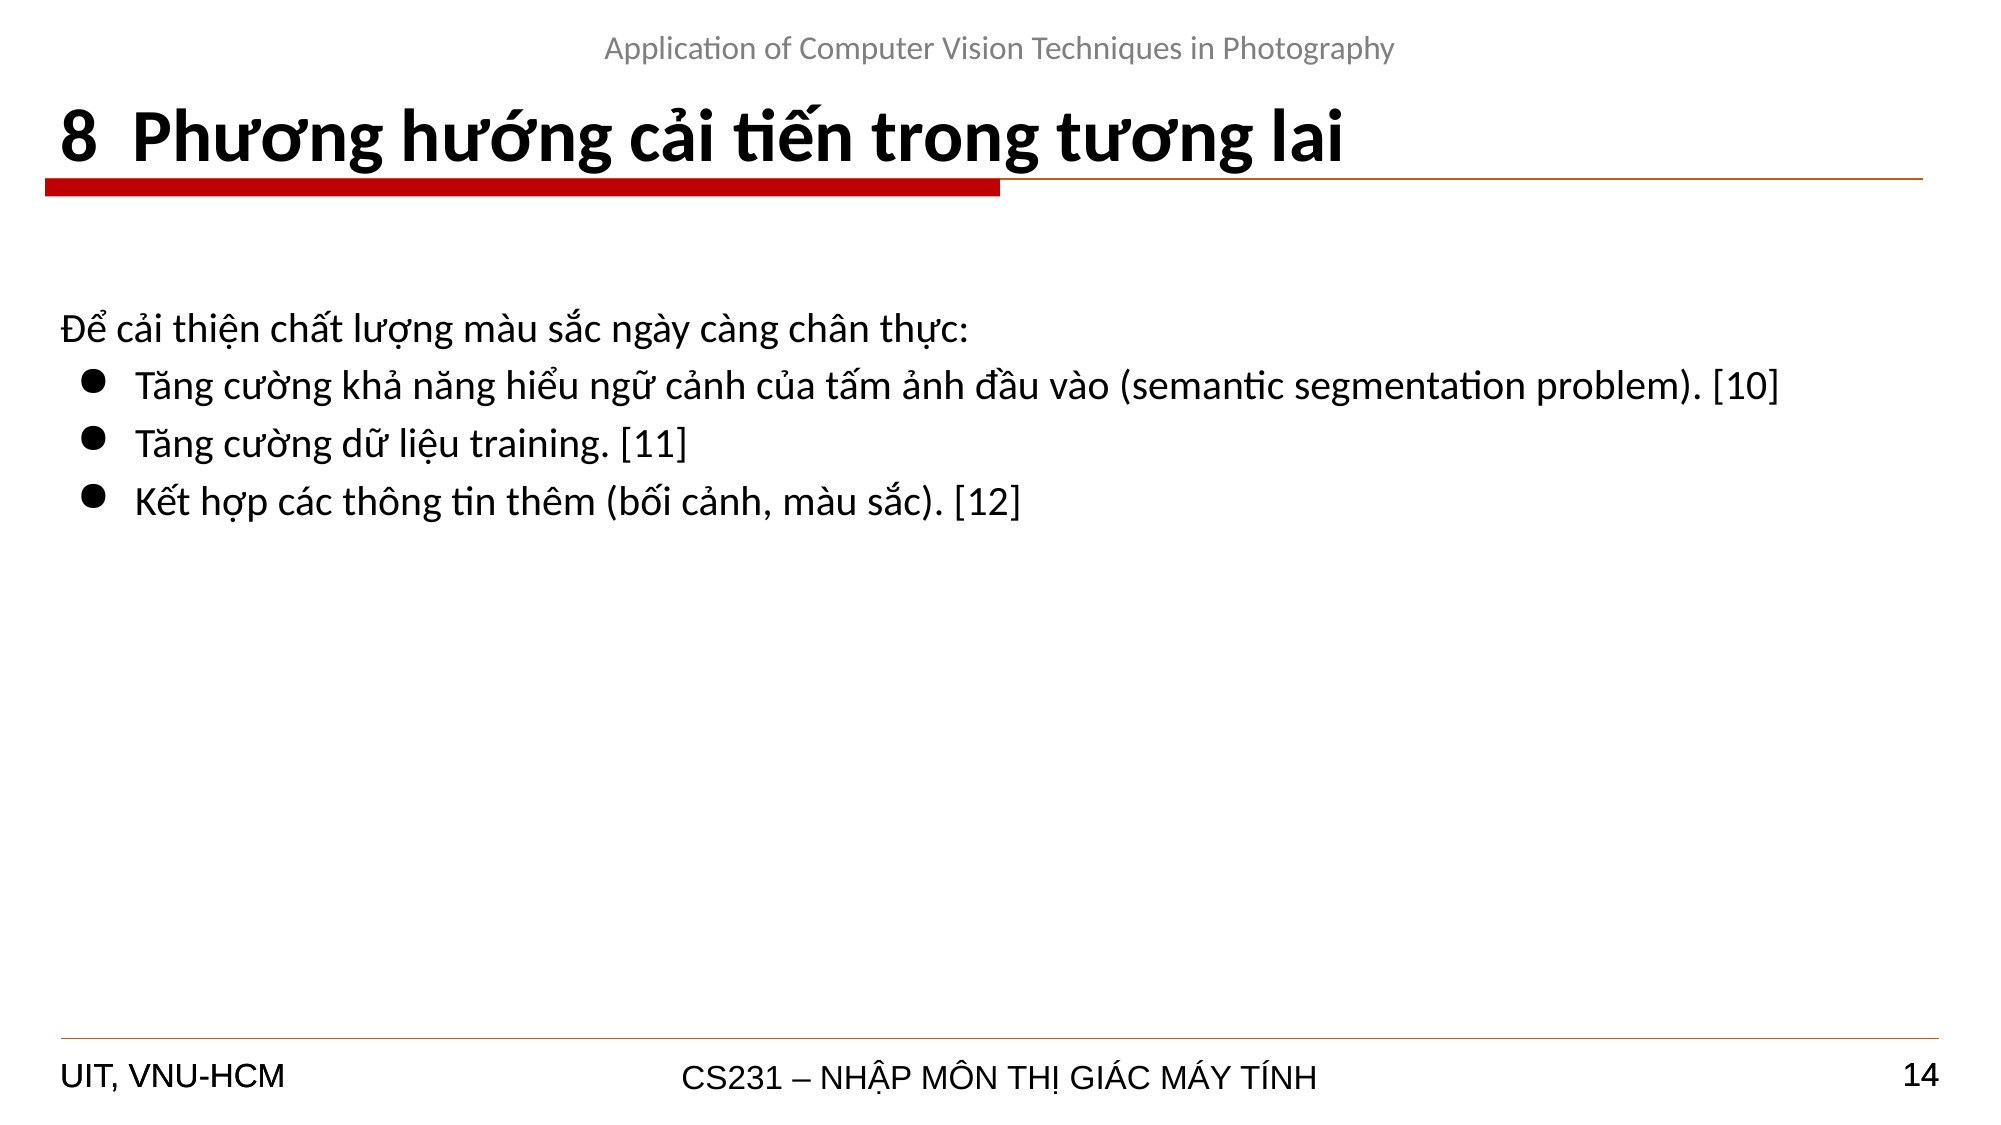

Application of Computer Vision Techniques in Photography
8  Phương hướng cải tiến trong tương lai

Để cải thiện chất lượng màu sắc ngày càng chân thực:
Tăng cường khả năng hiểu ngữ cảnh của tấm ảnh đầu vào (semantic segmentation problem). [10]
Tăng cường dữ liệu training. [11]
Kết hợp các thông tin thêm (bối cảnh, màu sắc). [12]
14
14
CS231 – NHẬP MÔN THỊ GIÁC MÁY TÍNH
UIT, VNU-HCM
UIT, VNU-HCM